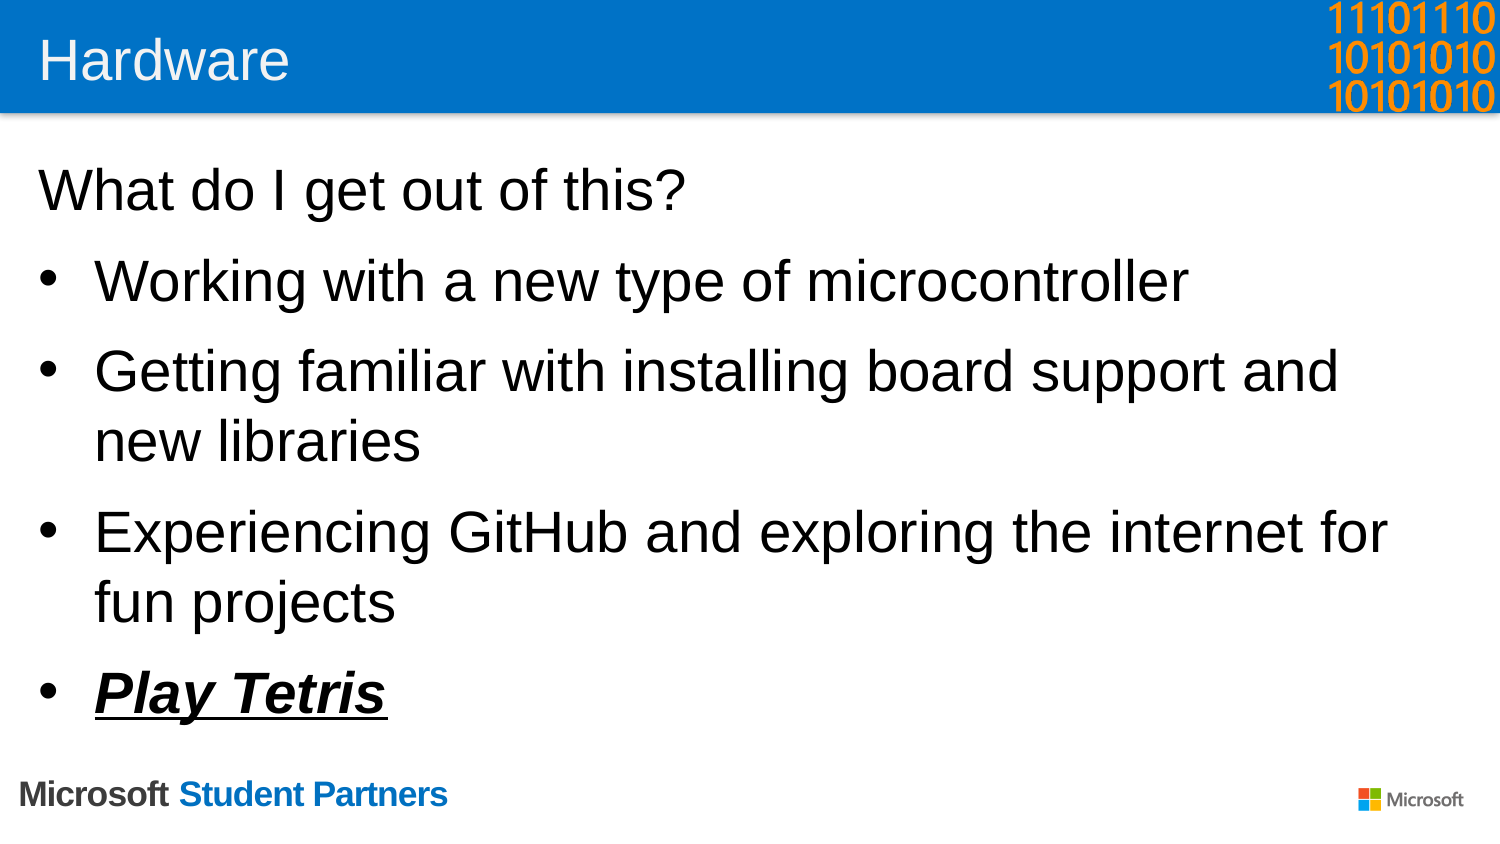

# Hardware
What do I get out of this?
Working with a new type of microcontroller
Getting familiar with installing board support and new libraries
Experiencing GitHub and exploring the internet for fun projects
Play Tetris